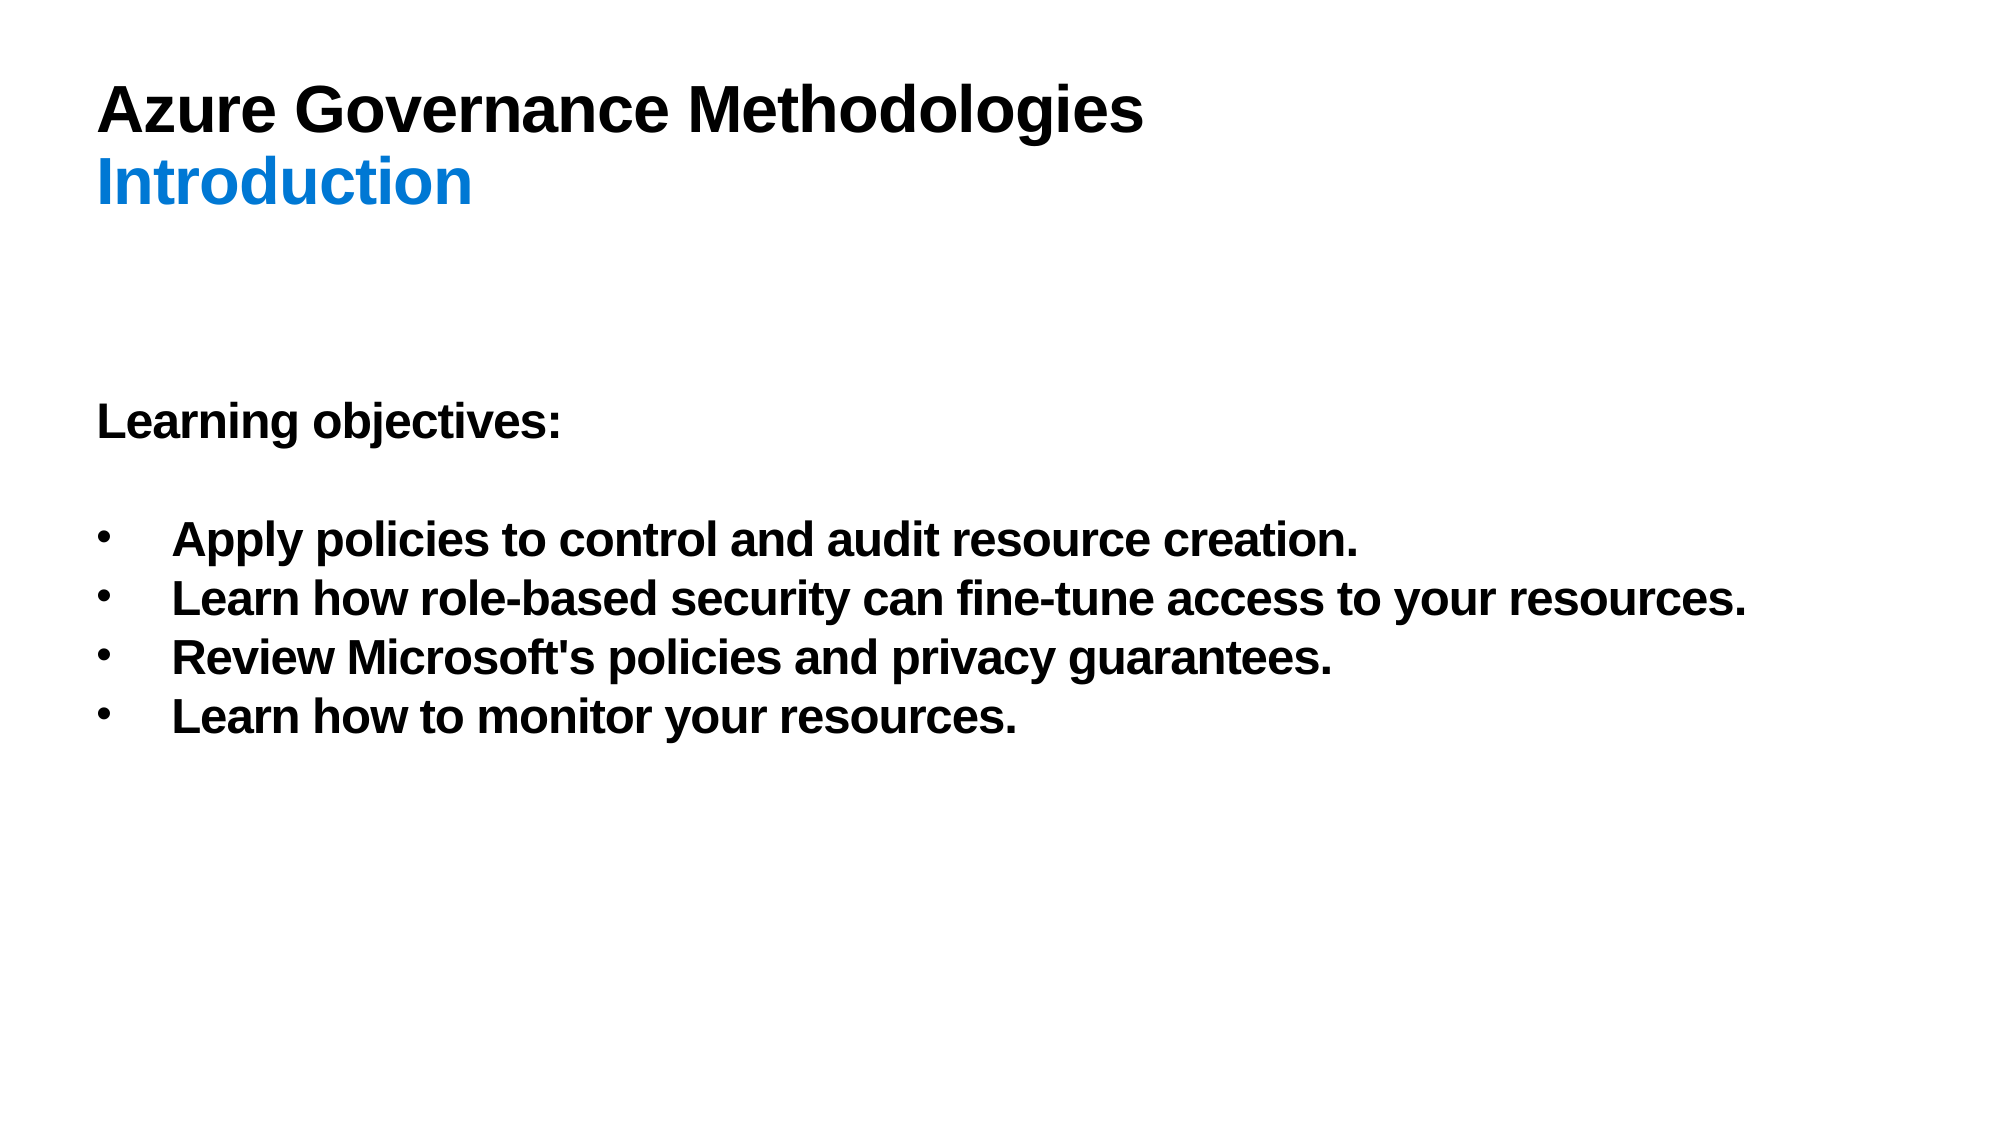

# Azure Governance Methodologies Introduction
Learning objectives:

Apply policies to control and audit resource creation.
Learn how role-based security can fine-tune access to your resources.
Review Microsoft's policies and privacy guarantees.
Learn how to monitor your resources.